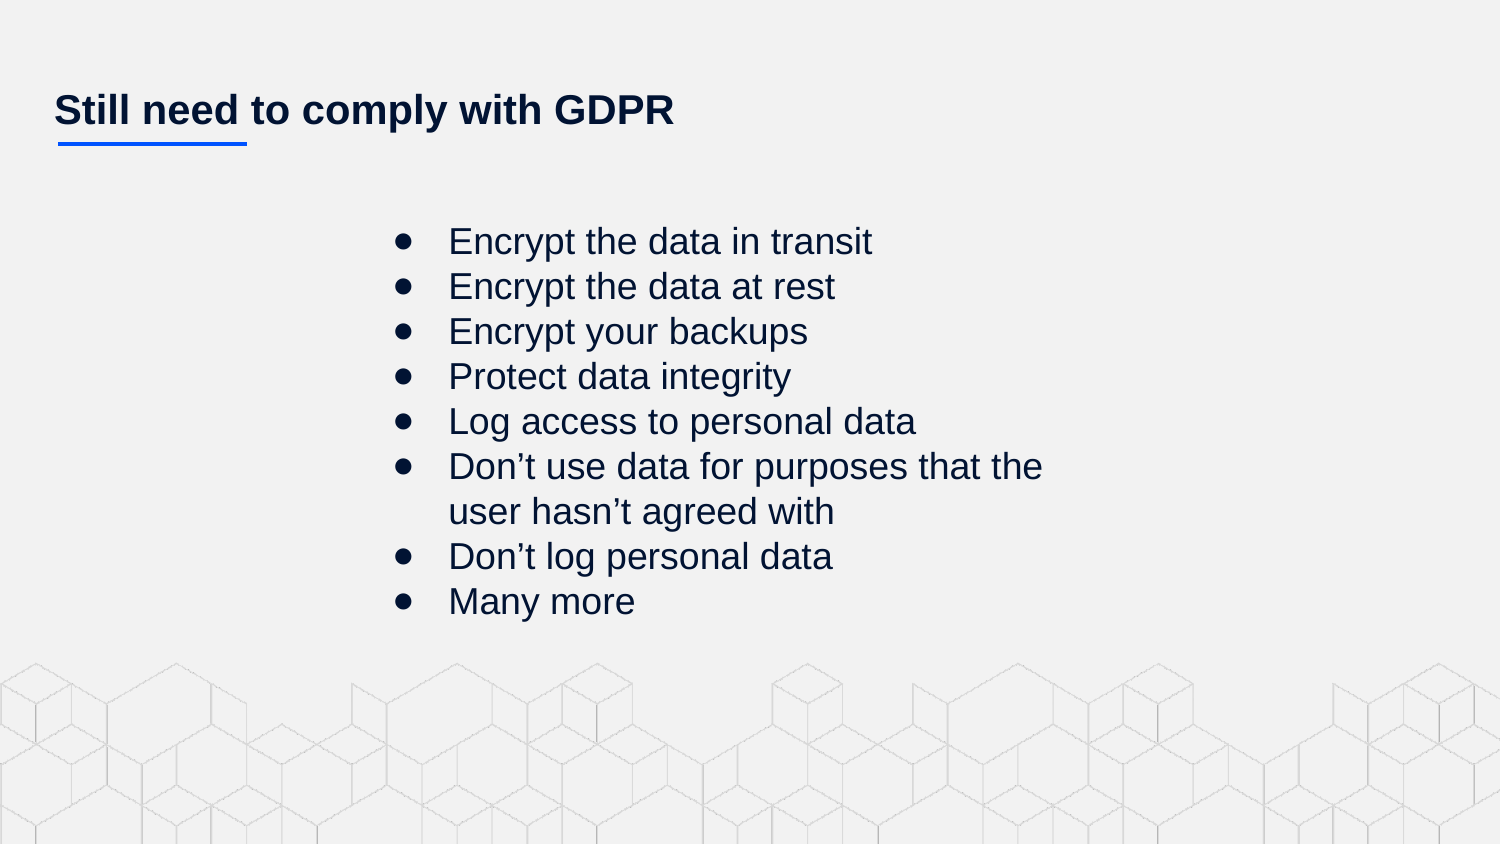

# Still need to comply with GDPR
Encrypt the data in transit
Encrypt the data at rest
Encrypt your backups
Protect data integrity
Log access to personal data
Don’t use data for purposes that the user hasn’t agreed with
Don’t log personal data
Many more